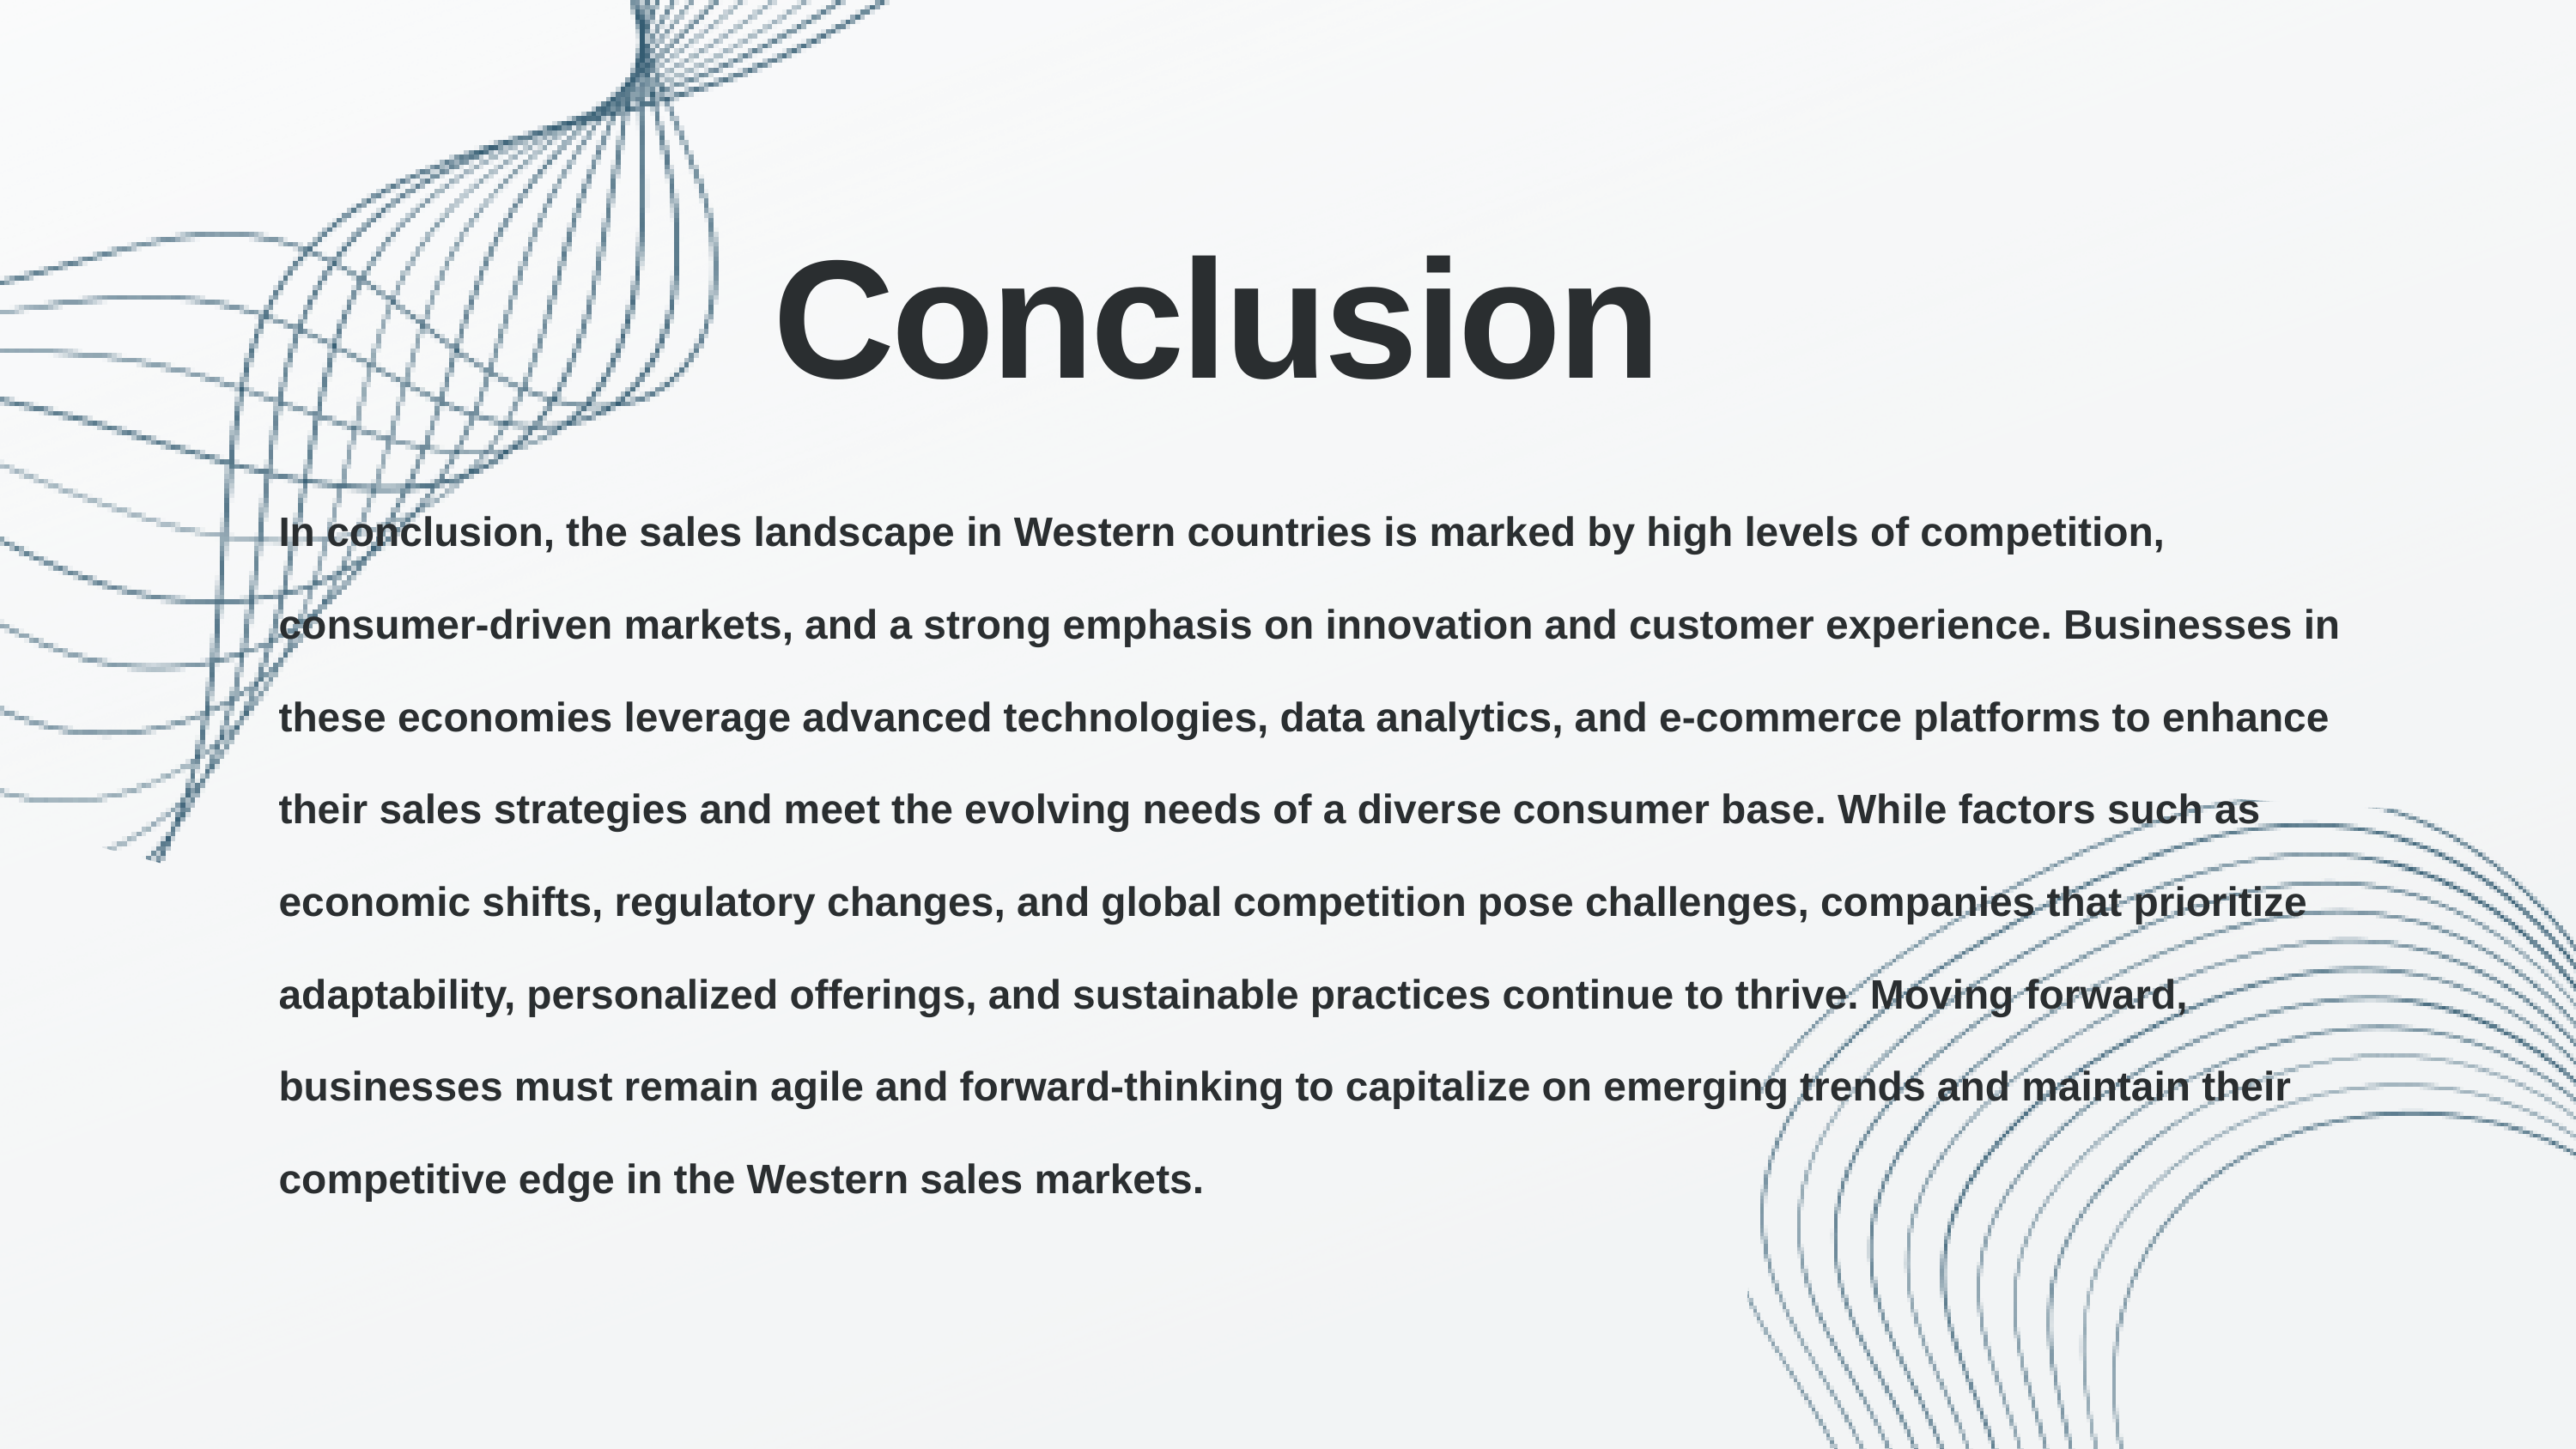

Conclusion
In conclusion, the sales landscape in Western countries is marked by high levels of competition, consumer-driven markets, and a strong emphasis on innovation and customer experience. Businesses in these economies leverage advanced technologies, data analytics, and e-commerce platforms to enhance their sales strategies and meet the evolving needs of a diverse consumer base. While factors such as economic shifts, regulatory changes, and global competition pose challenges, companies that prioritize adaptability, personalized offerings, and sustainable practices continue to thrive. Moving forward, businesses must remain agile and forward-thinking to capitalize on emerging trends and maintain their competitive edge in the Western sales markets.